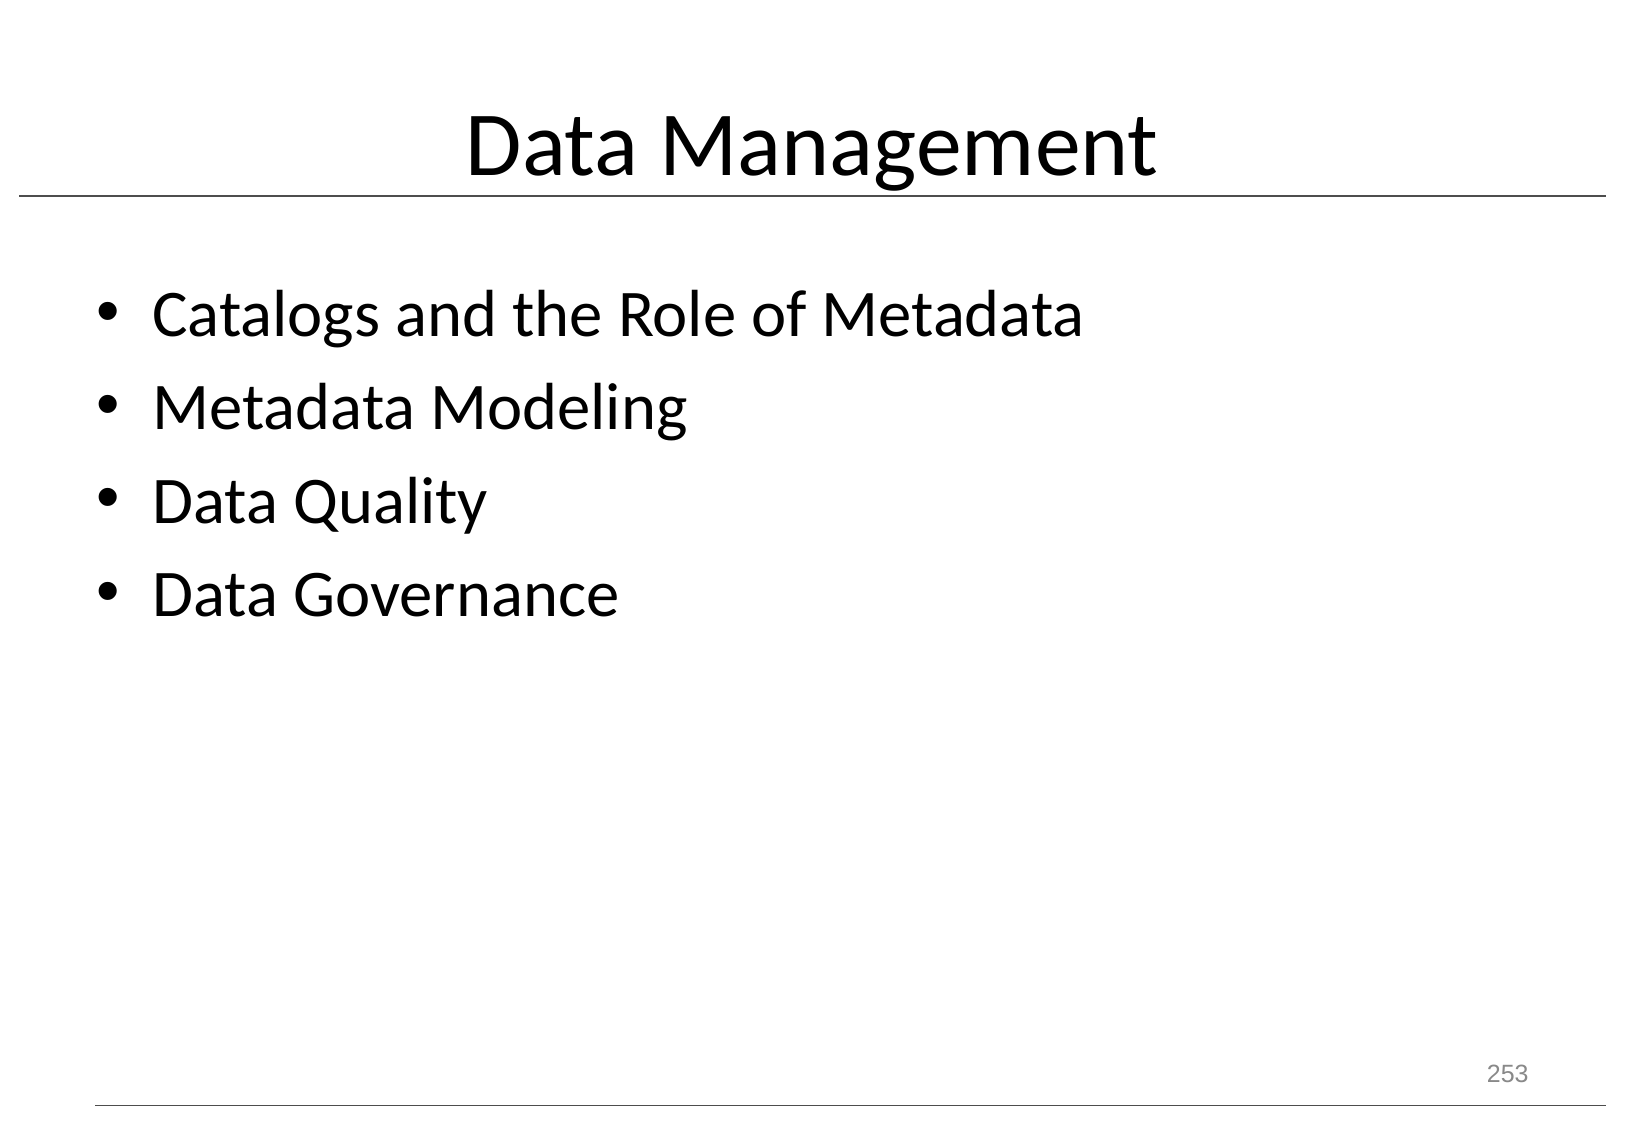

# Data Management
Catalogs and the Role of Metadata
Metadata Modeling
Data Quality
Data Governance

253